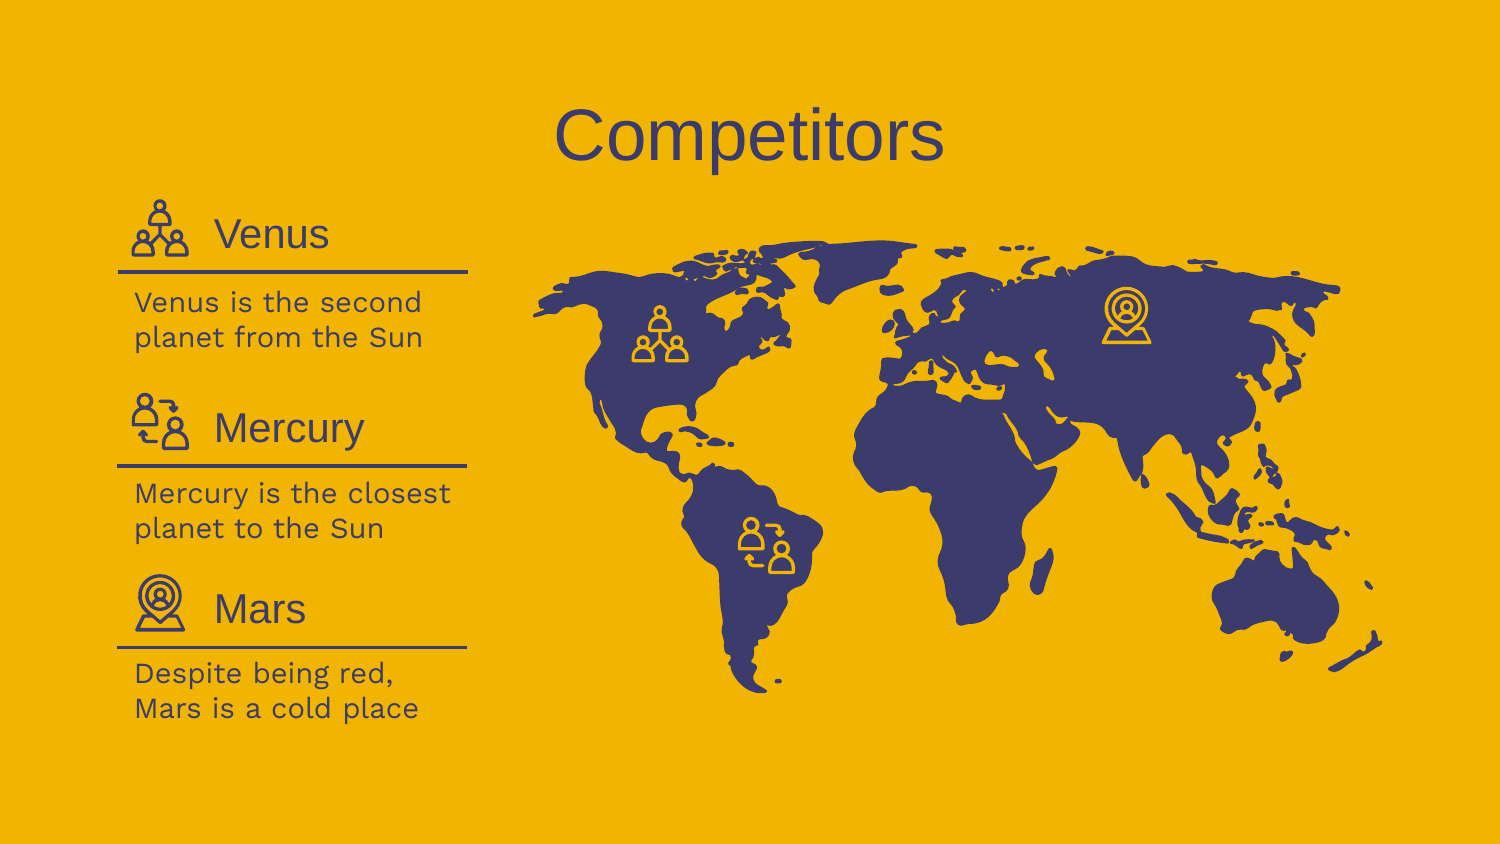

# Competitors

Venus

Venus is the second planet from the Sun

Mercury
Mercury is the closest planet to the Sun

Mars
Despite being red, Mars is a cold place